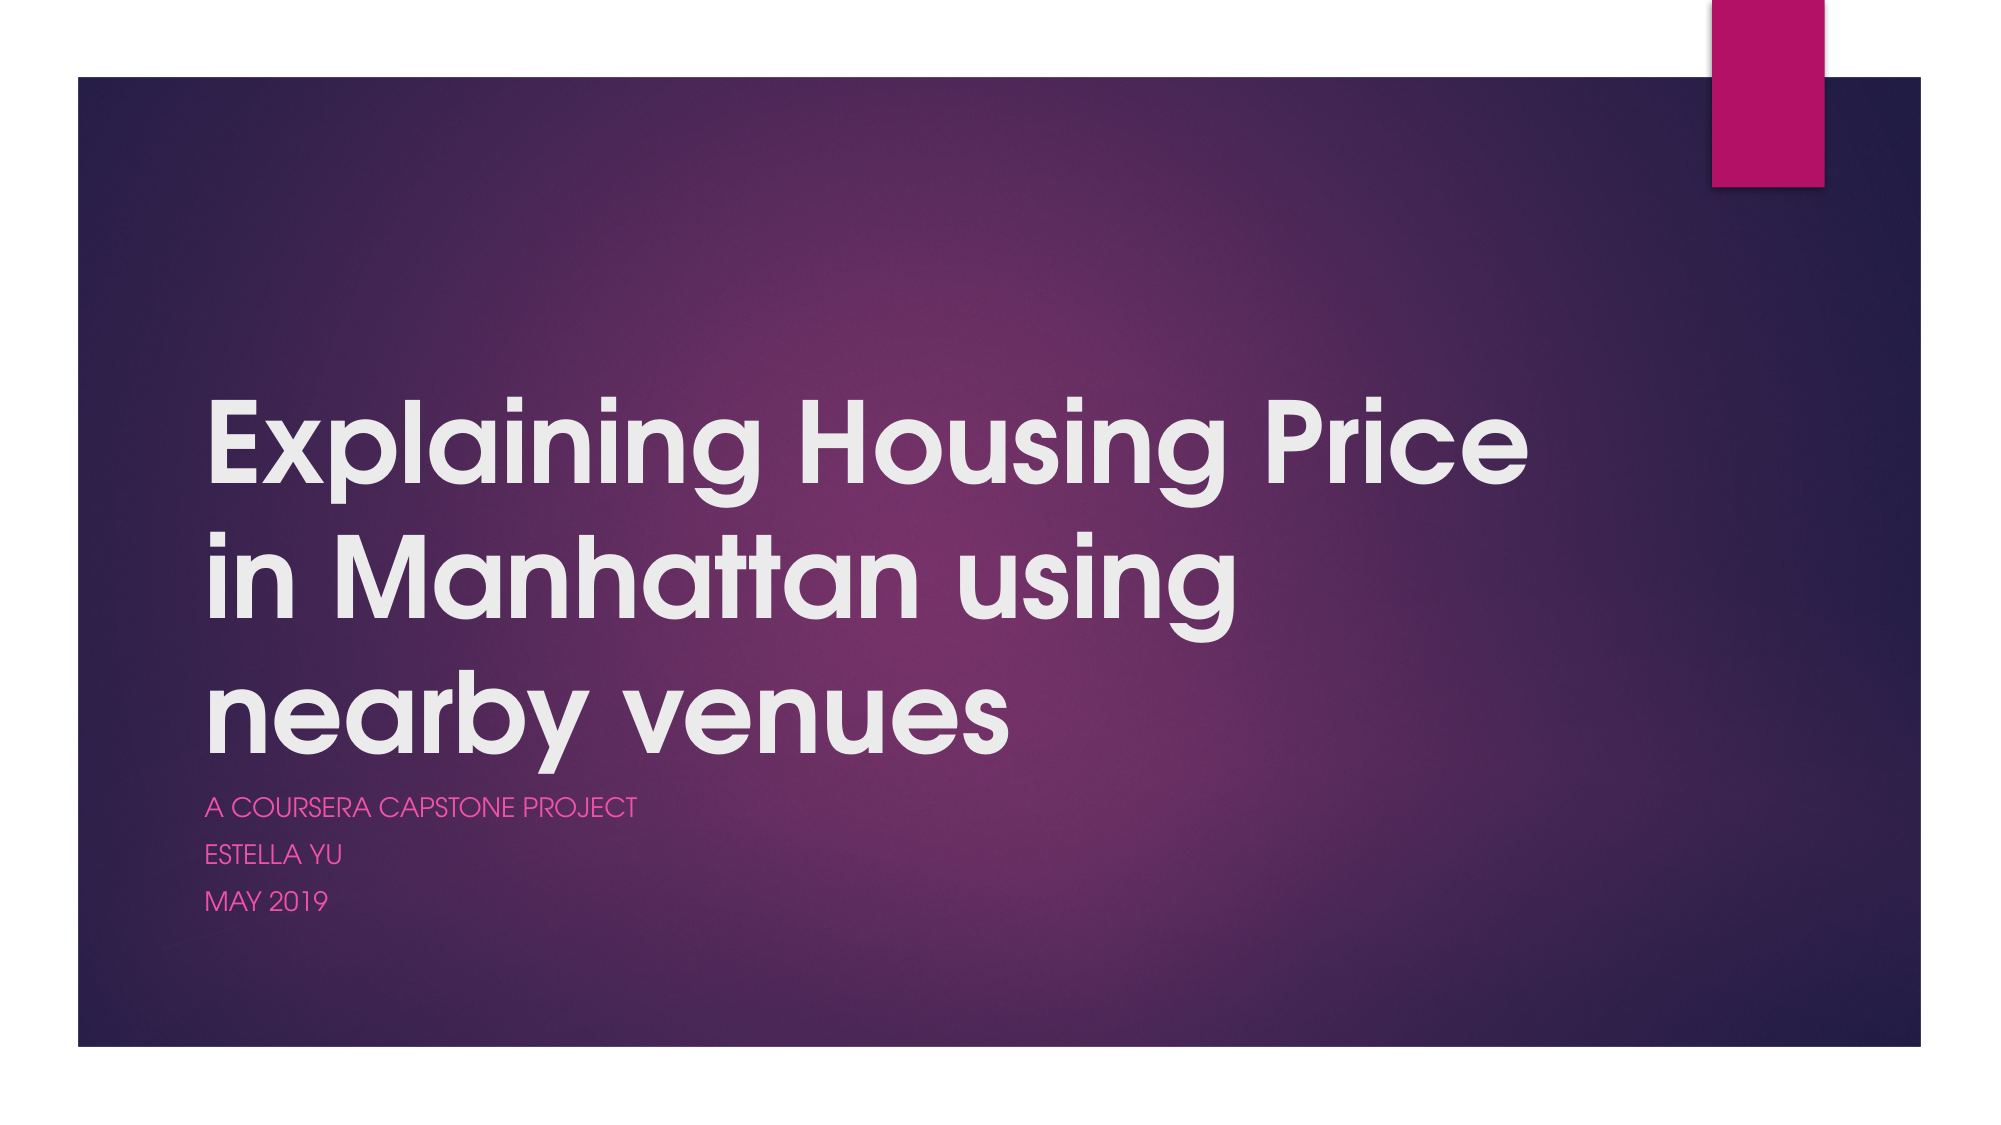

# Explaining Housing Price in Manhattan using nearby venues
A coursera capstone project
Estella Yu
May 2019